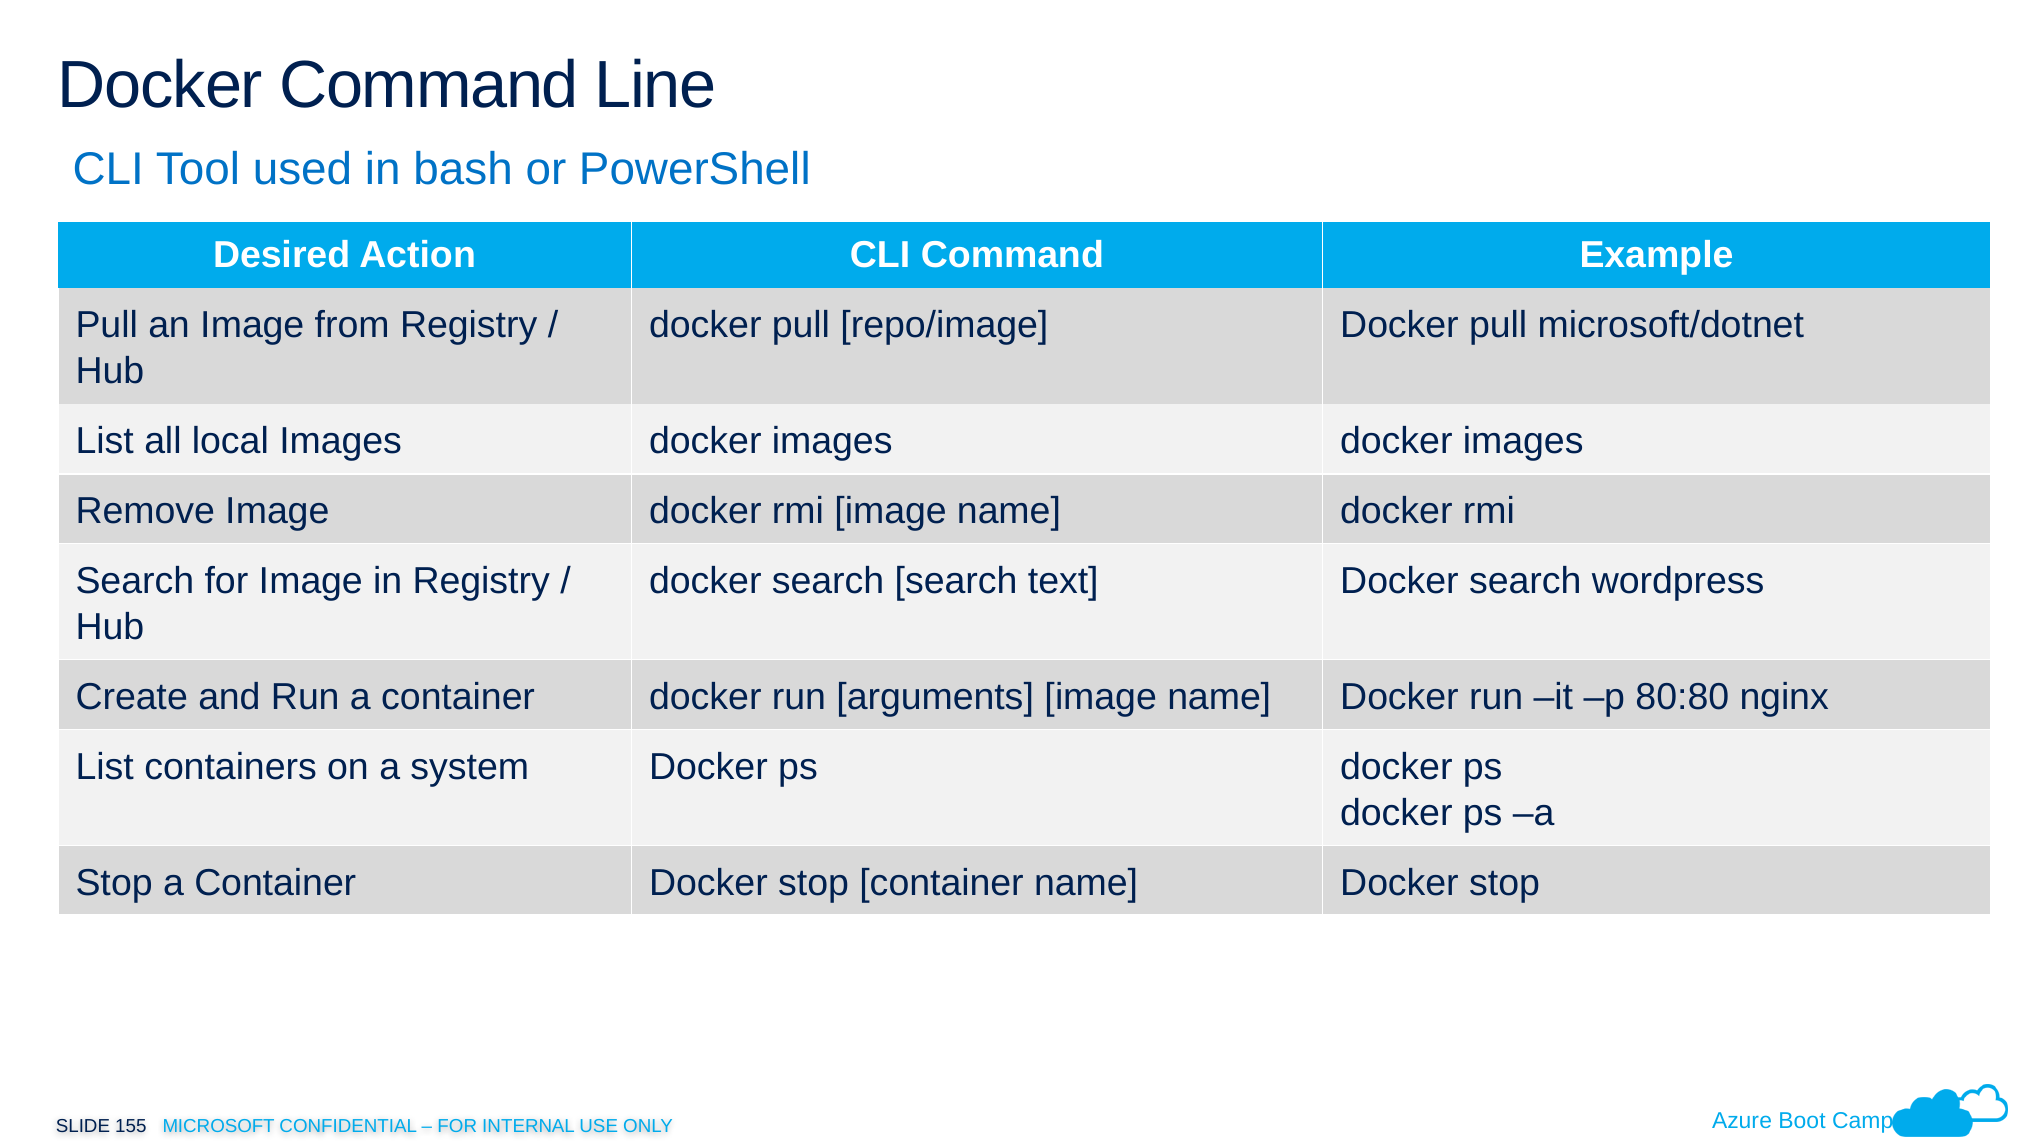

# Docker Command Line
CLI Tool used in bash or PowerShell
| Desired Action | CLI Command | Example |
| --- | --- | --- |
| Pull an Image from Registry / Hub | docker pull [repo/image] | Docker pull microsoft/dotnet |
| List all local Images | docker images | docker images |
| Remove Image | docker rmi [image name] | docker rmi |
| Search for Image in Registry / Hub | docker search [search text] | Docker search wordpress |
| Create and Run a container | docker run [arguments] [image name] | Docker run –it –p 80:80 nginx |
| List containers on a system | Docker ps | docker ps docker ps –a |
| Stop a Container | Docker stop [container name] | Docker stop |